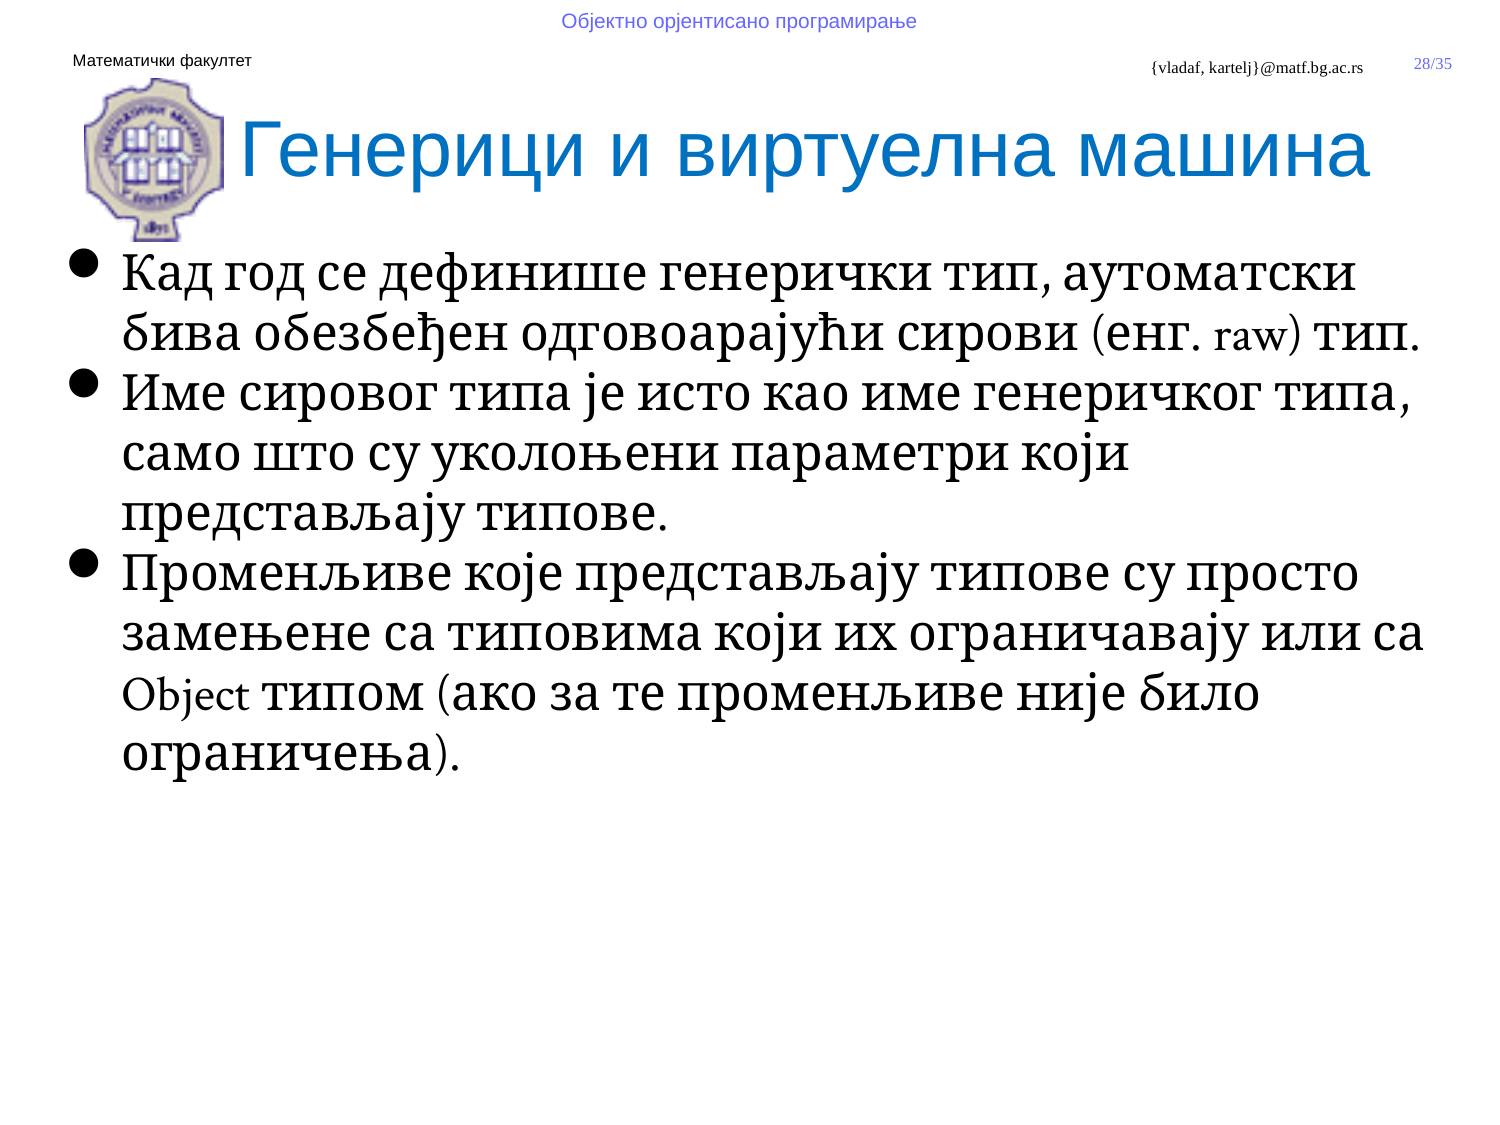

Генерици и виртуелна машина
Кад год се дефинише генерички тип, аутоматски бива обезбеђен одговоарајући сирови (енг. raw) тип.
Име сировог типа је исто као име генеричког типа, само што су уколоњени параметри који представљају типове.
Променљиве које представљају типове су просто замењене са типовима који их ограничавају или са Object типом (ако за те променљиве није било ограничења).